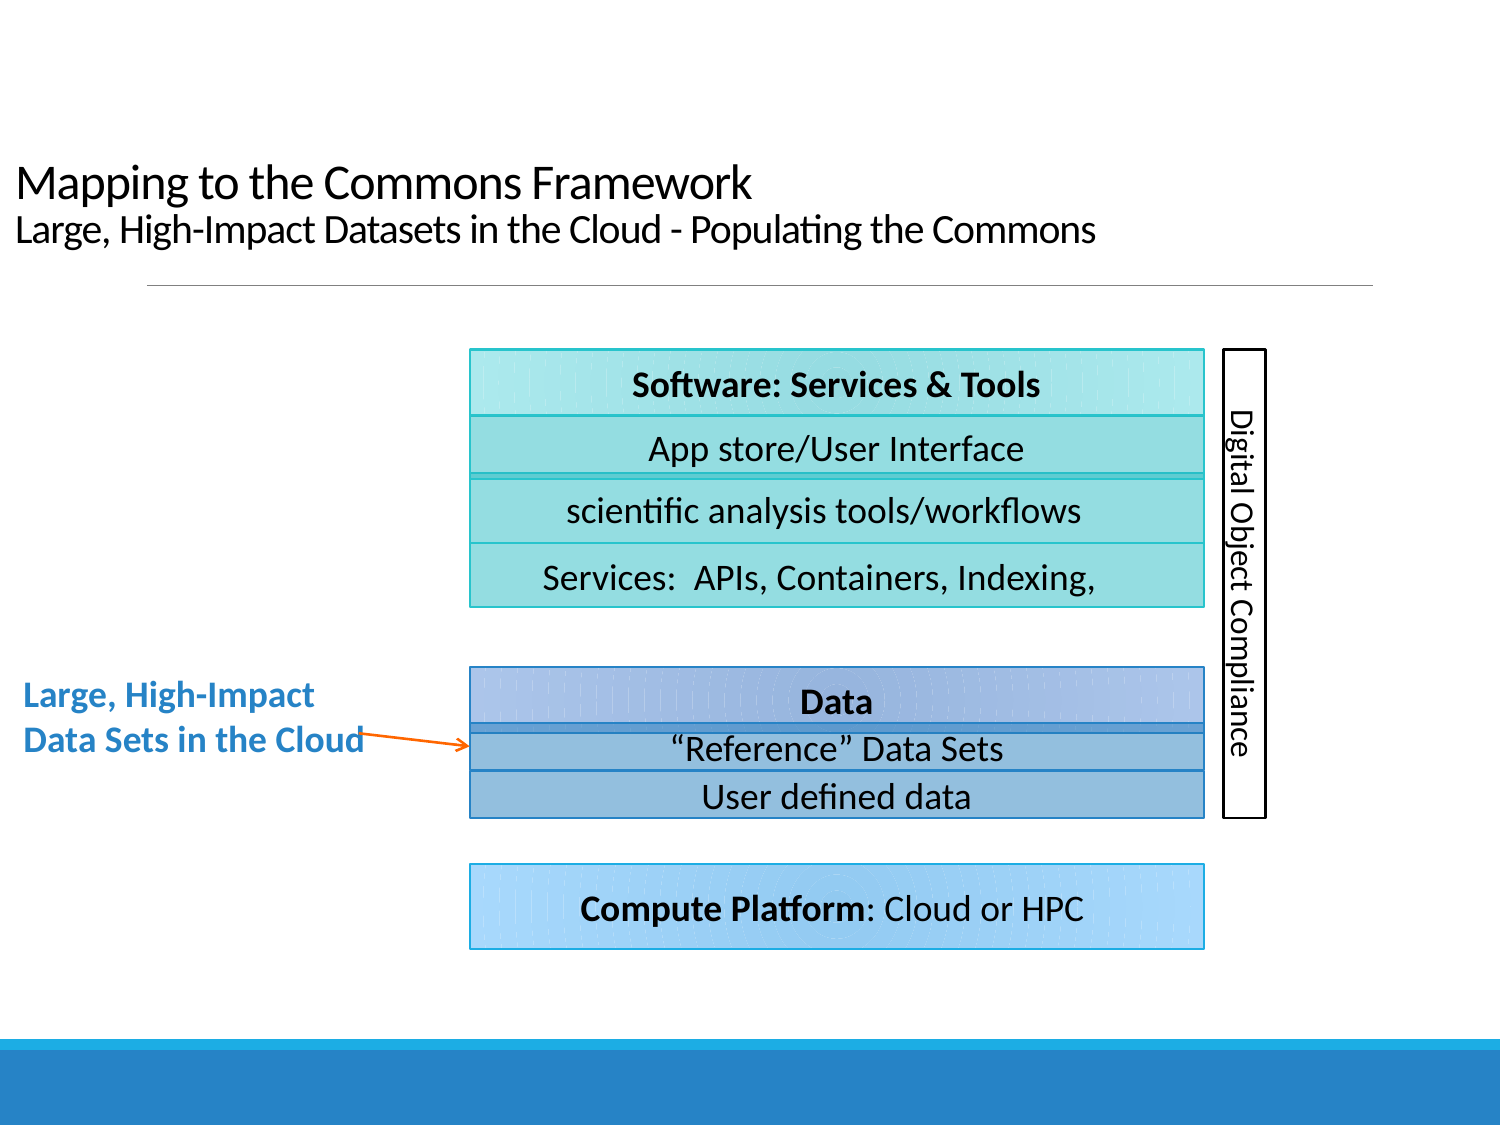

# Mapping to the Commons Framework Large, High-Impact Datasets in the Cloud - Populating the Commons
Software: Services & Tools
App store/User Interface
scientific analysis tools/workflows
Services:  APIs, Containers, Indexing,
Digital Object Compliance
Data
“Reference” Data Sets
User defined data
Compute Platform: Cloud or HPC
Large, High-Impact Data Sets in the Cloud